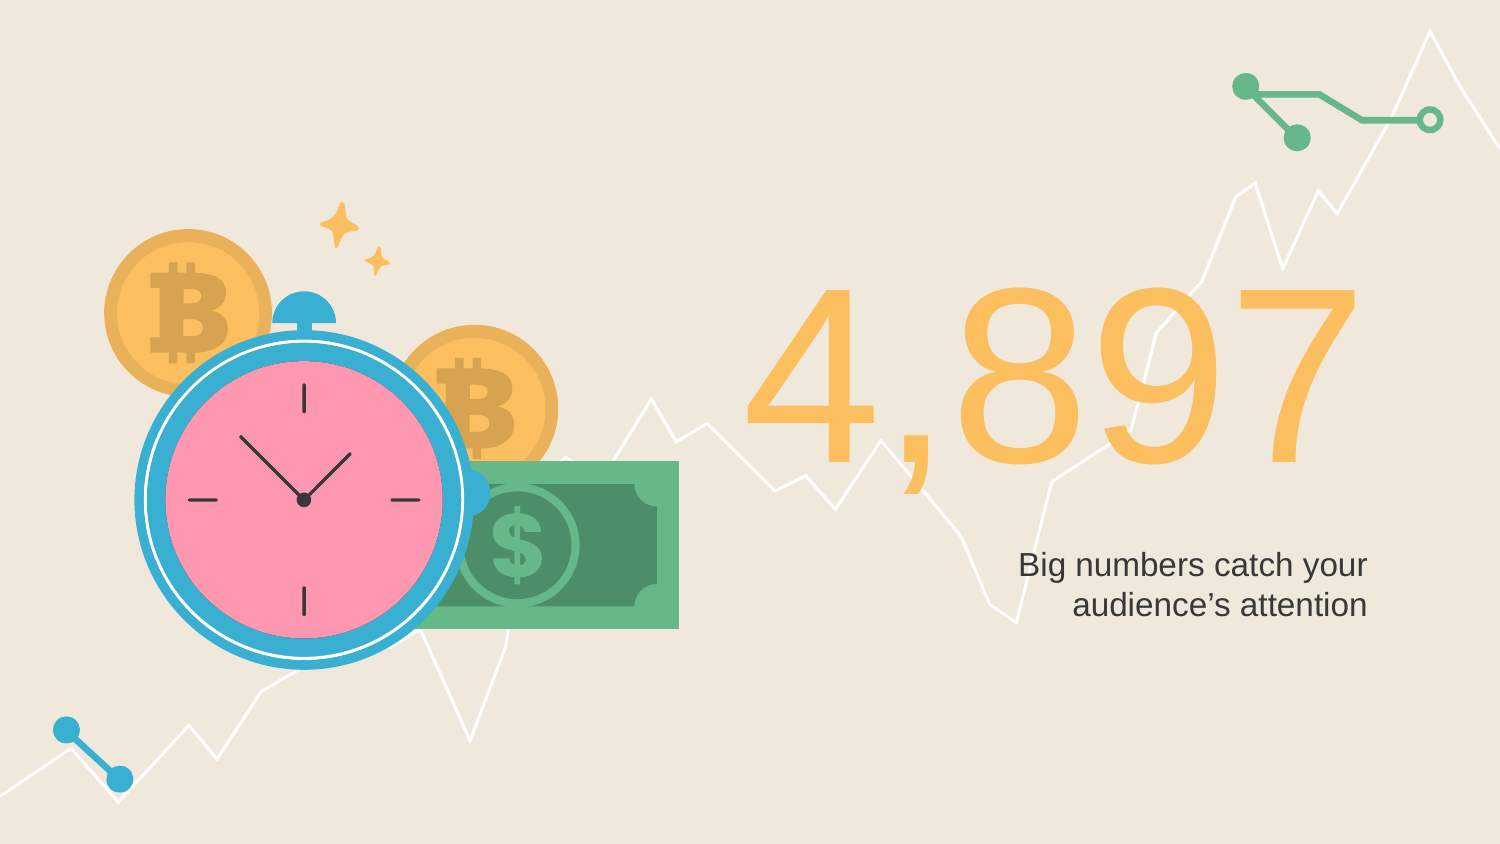

# 4,897

Big numbers catch your audience’s attention